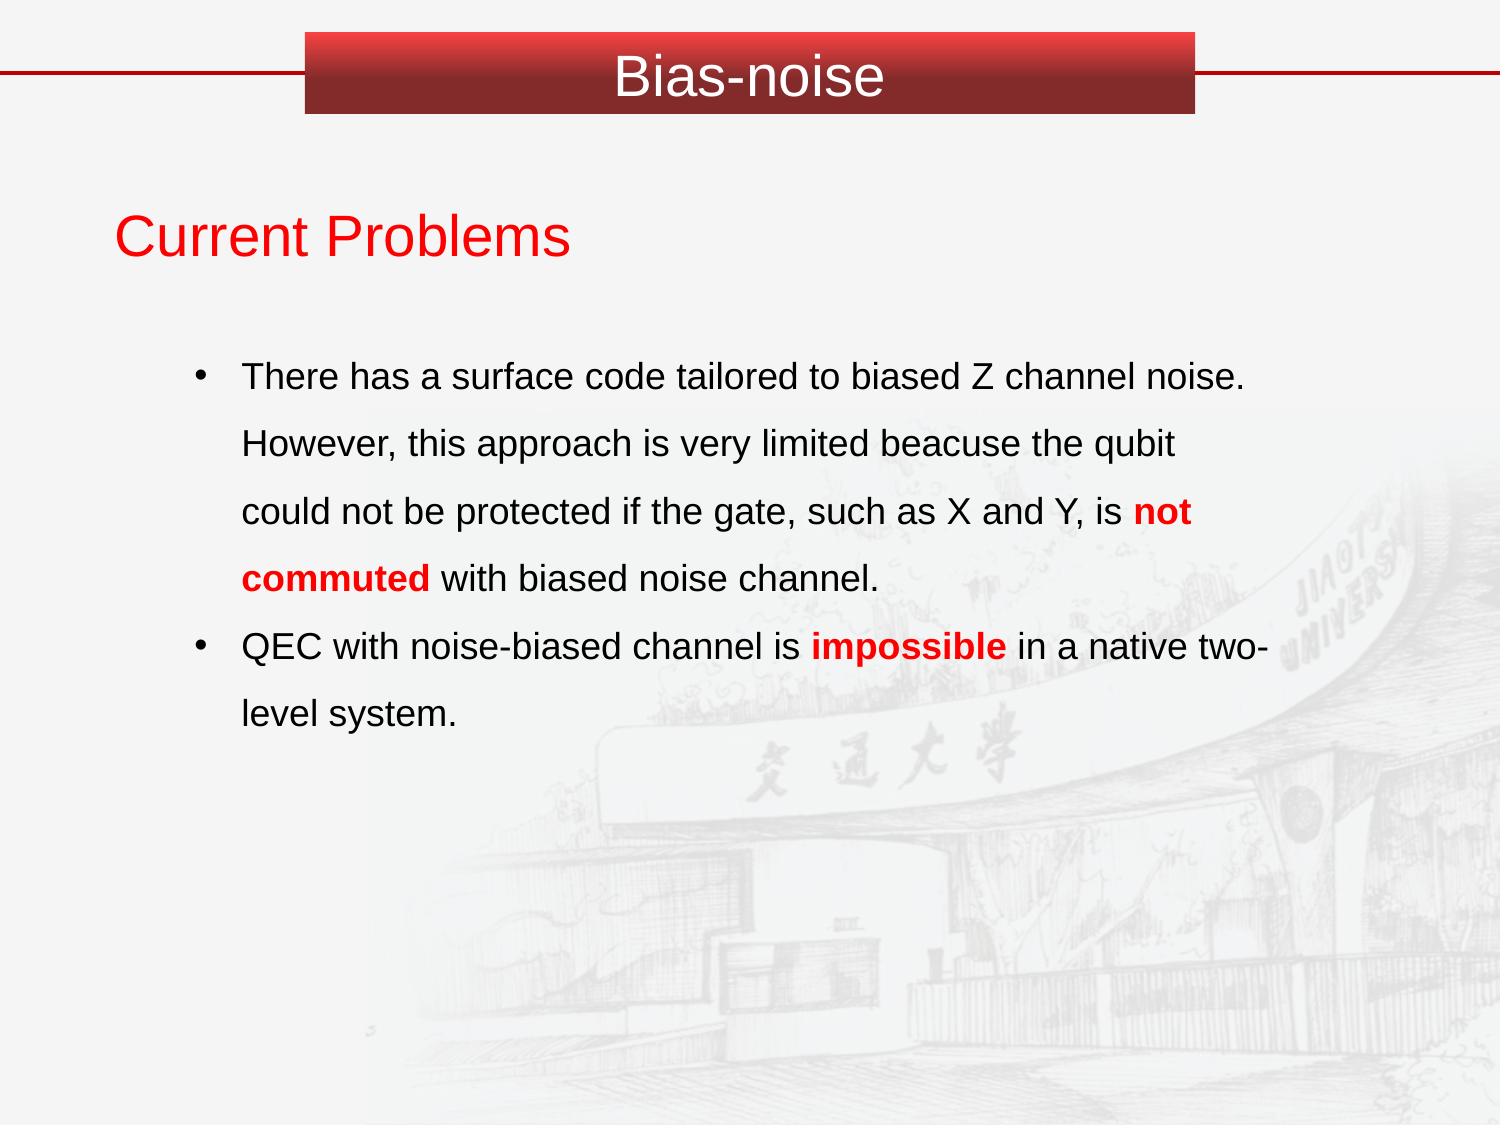

Bias-noise
Current Problems
There has a surface code tailored to biased Z channel noise. However, this approach is very limited beacuse the qubit could not be protected if the gate, such as X and Y, is not commuted with biased noise channel.
QEC with noise-biased channel is impossible in a native two-level system.